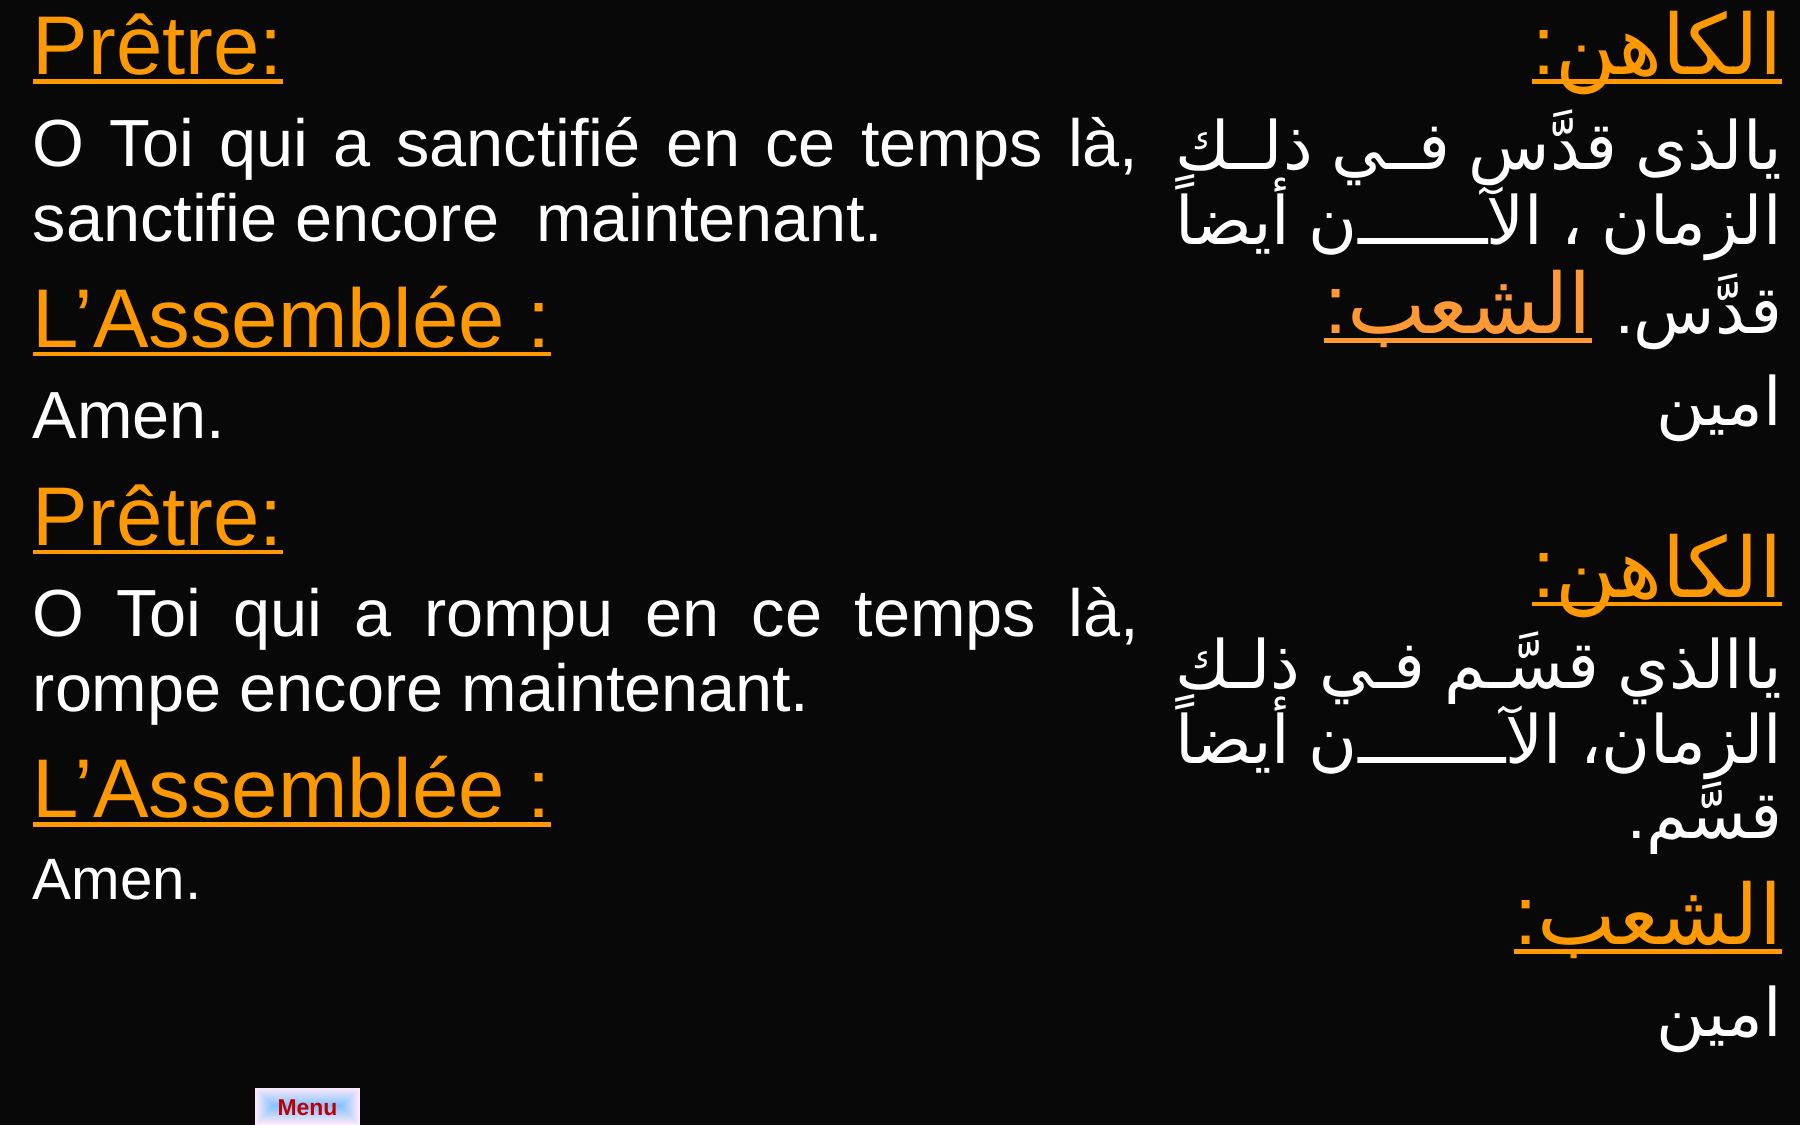

| Prêtre: O Toi qui a sanctifié en ce temps là, sanctifie encore maintenant. L’Assemblée : Amen. Prêtre: O Toi qui a rompu en ce temps là, rompe encore maintenant. L’Assemblée : Amen. | الكاهن: يالذى قدَّس في ذلك الزمان ، الآن أيضاً قدَّس. الشعب: امين الكاهن: ياالذي قسَّم في ذلك الزمان، الآن أيضاً قسَّم. الشعب: امين |
| --- | --- |

Menu